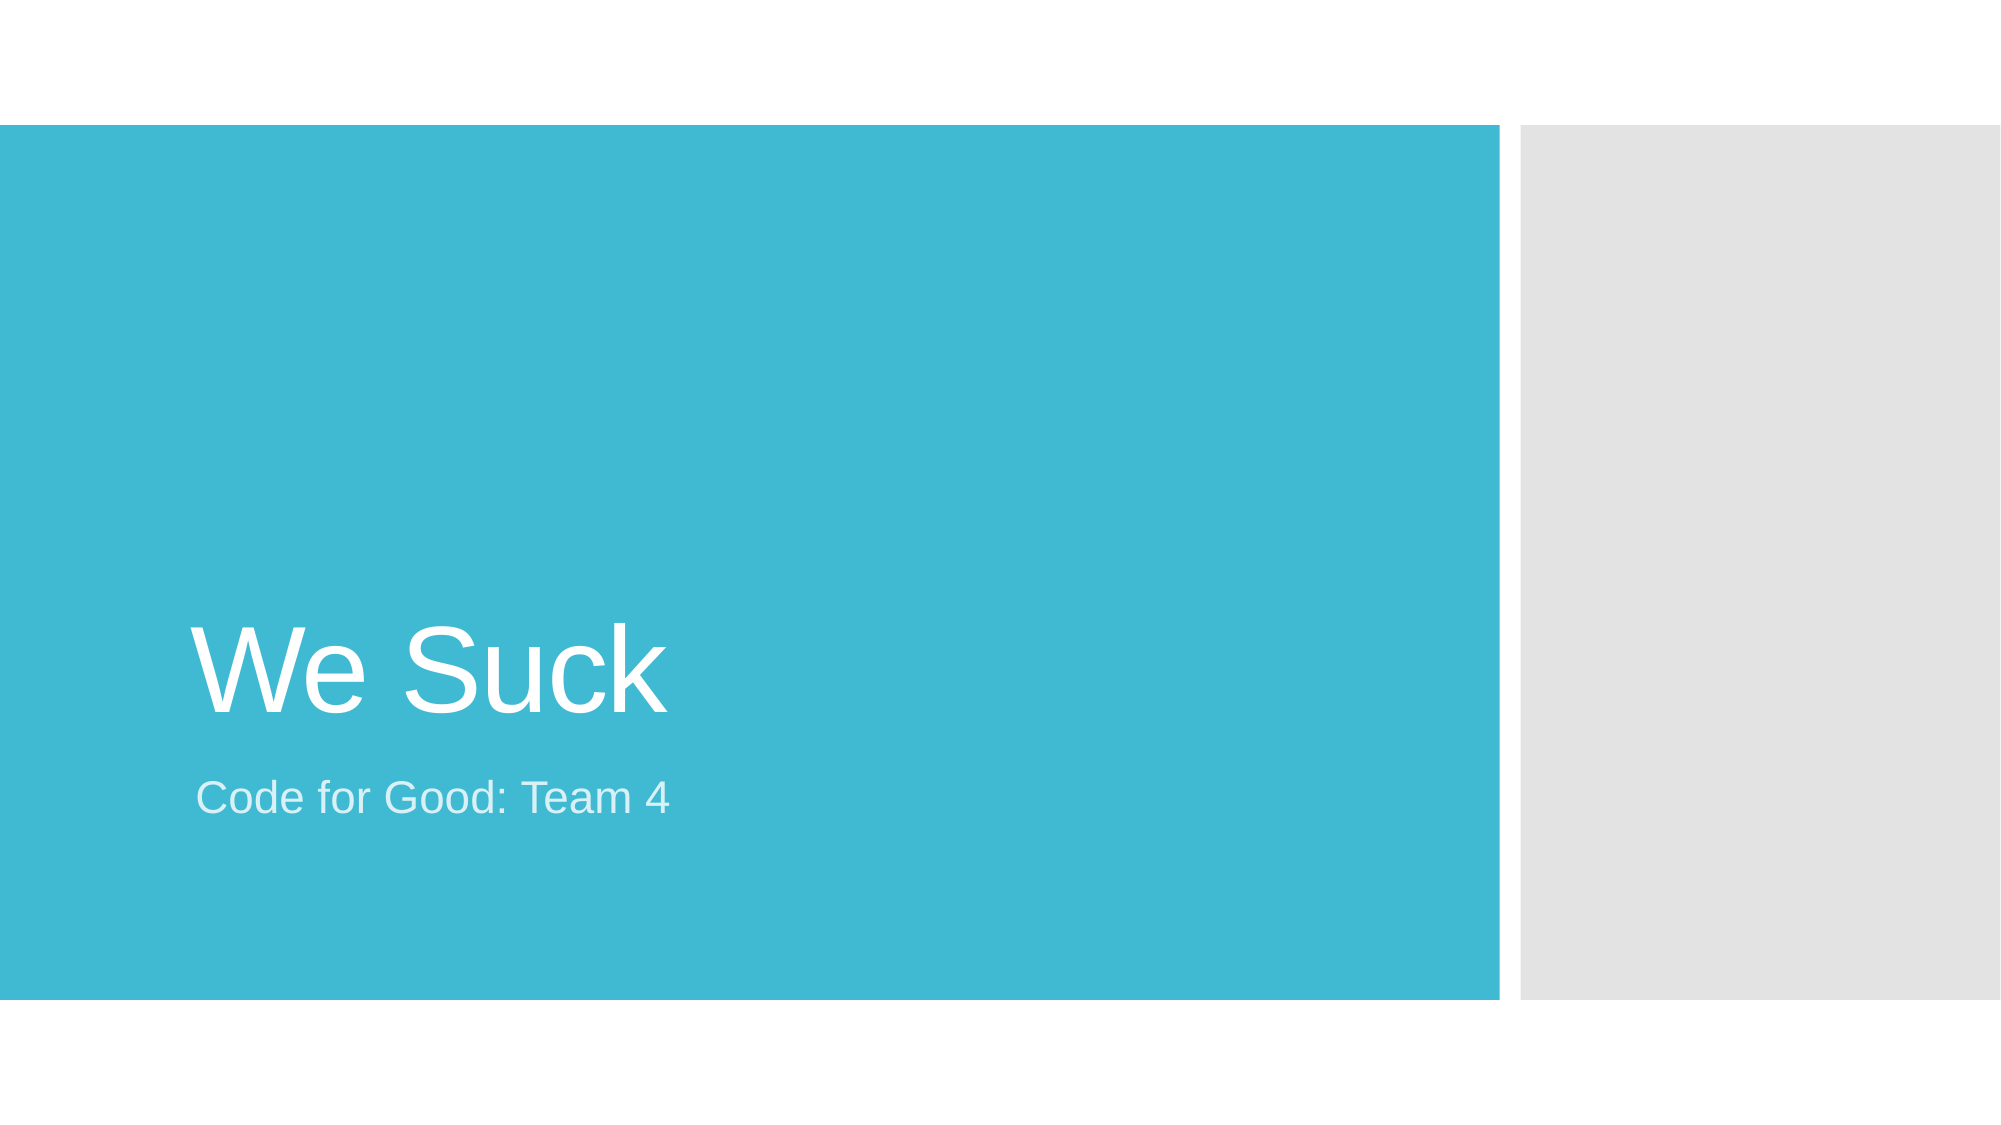

# We Suck
Code for Good: Team 4